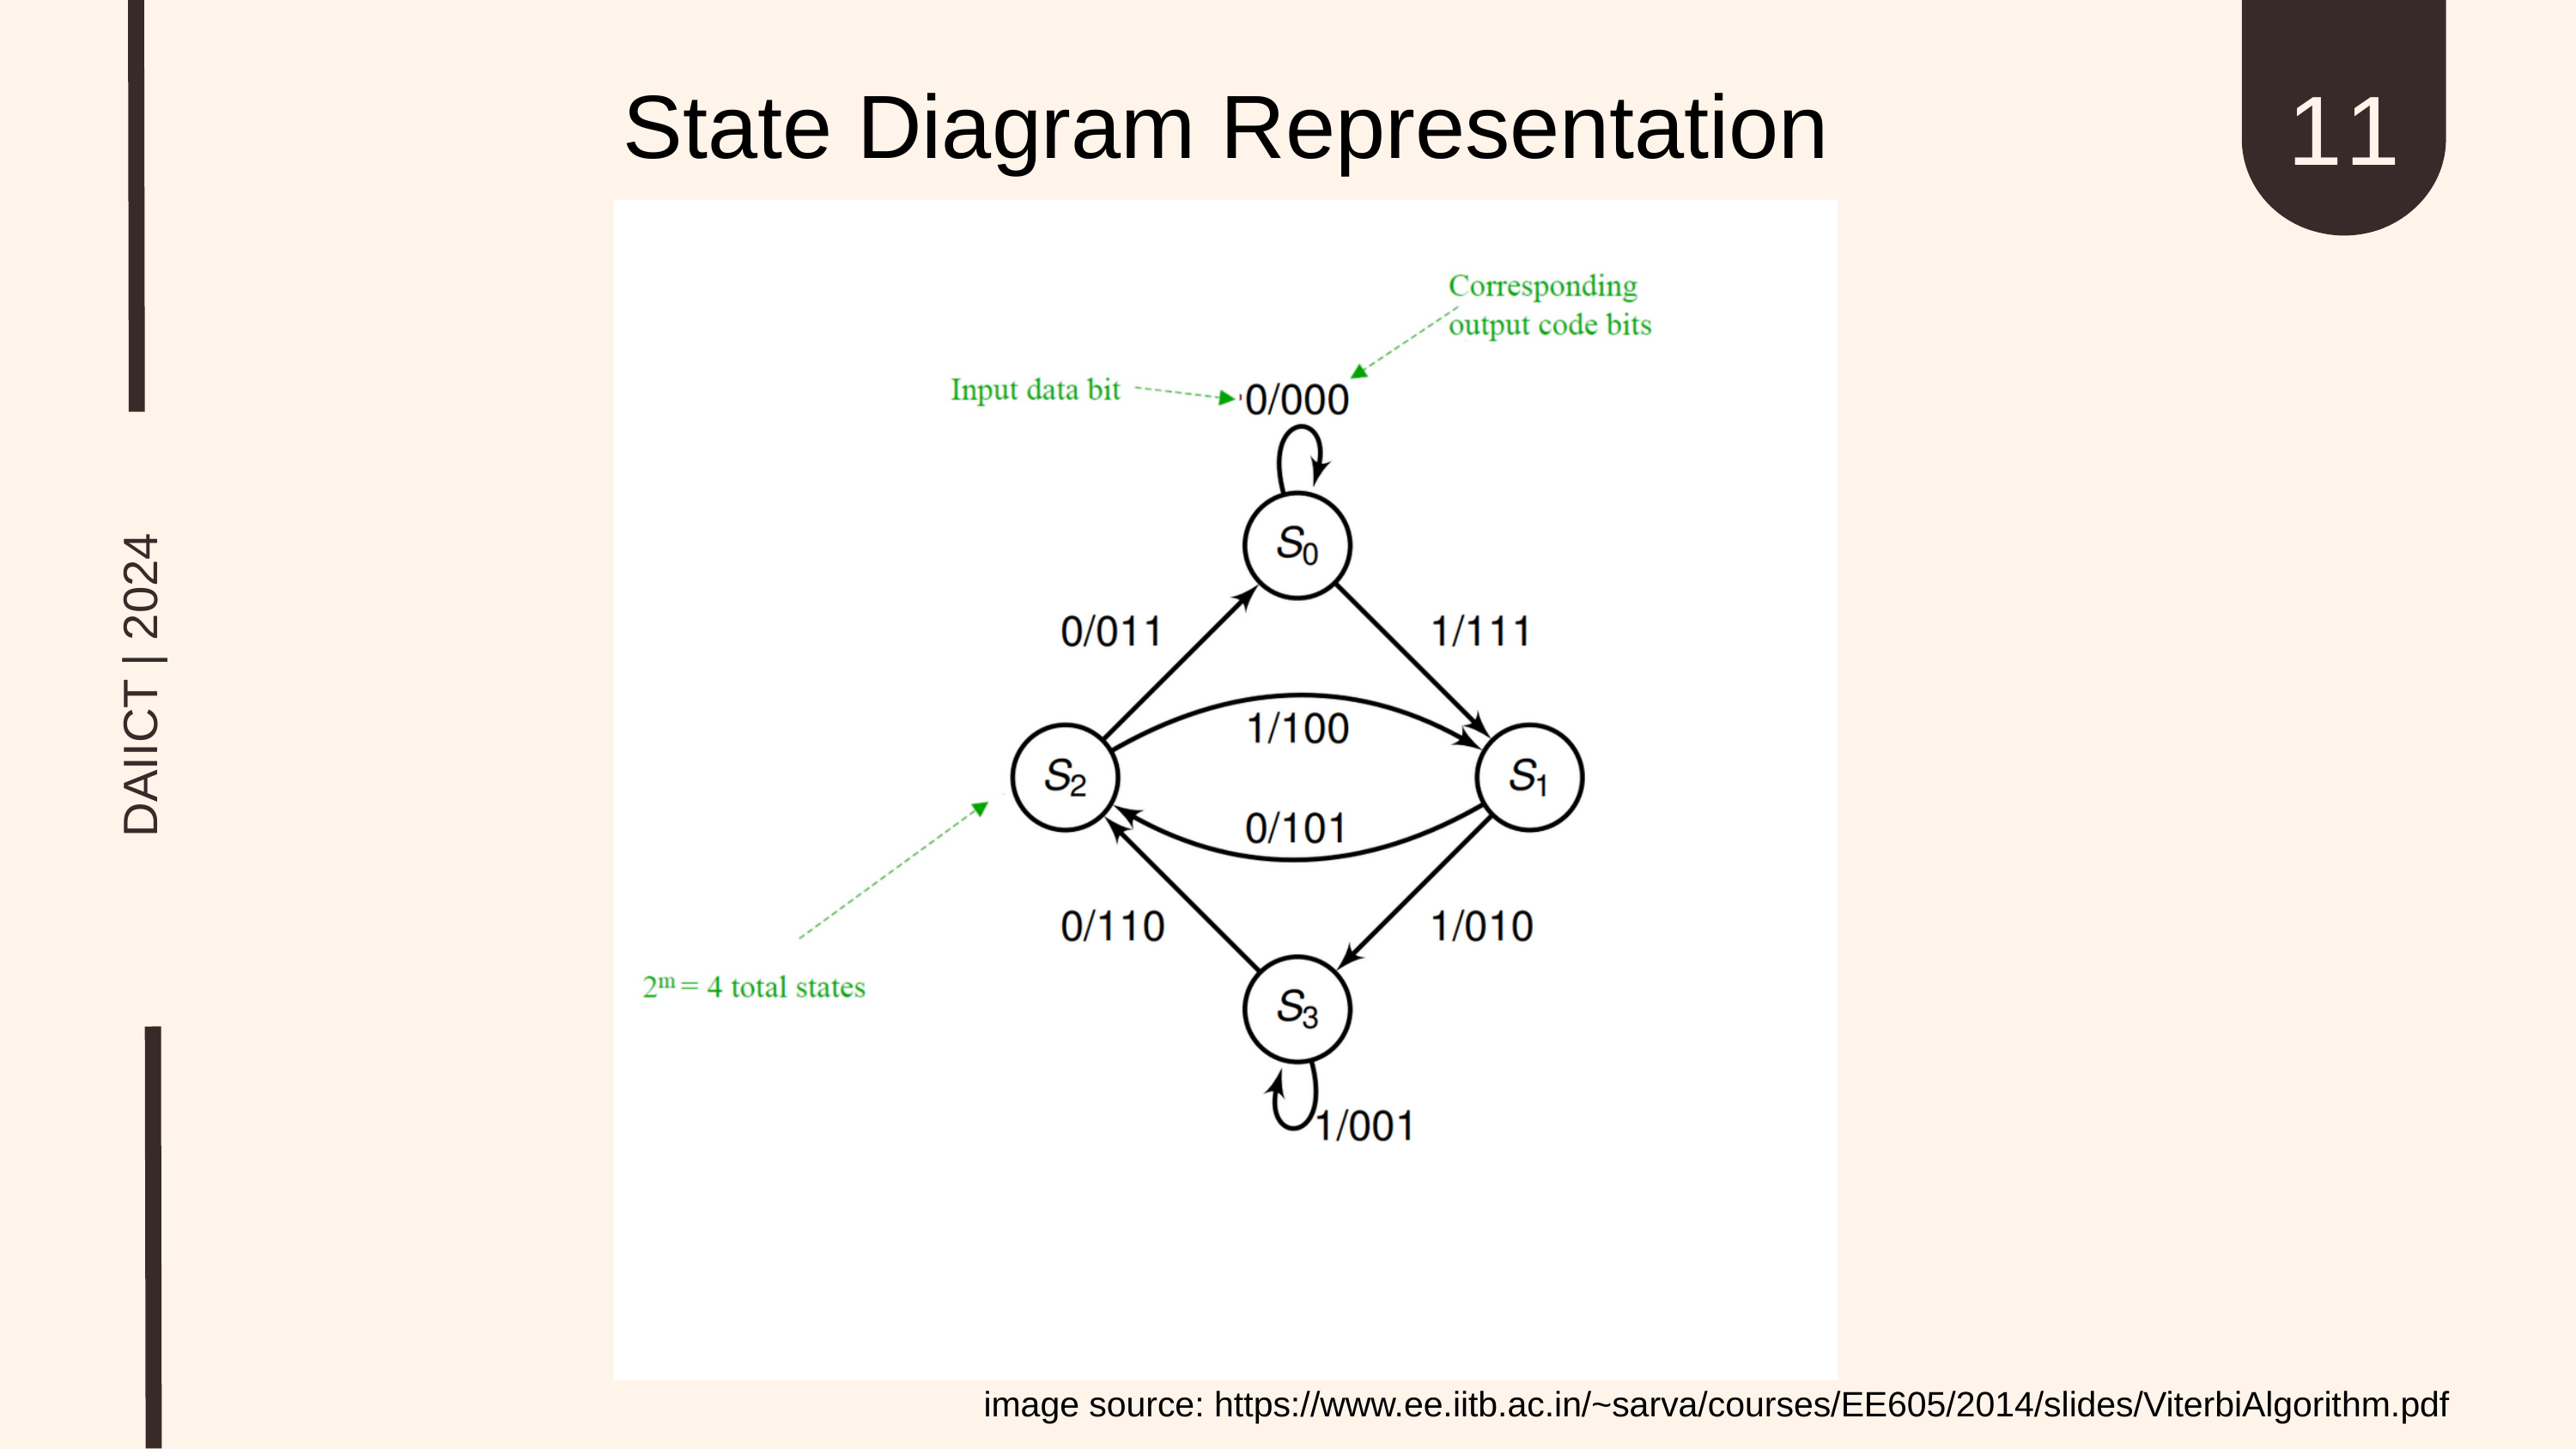

11

State Diagram Representation

DAIICT | 2024

image source: https://www.ee.iitb.ac.in/~sarva/courses/EE605/2014/slides/ViterbiAlgorithm.pdf